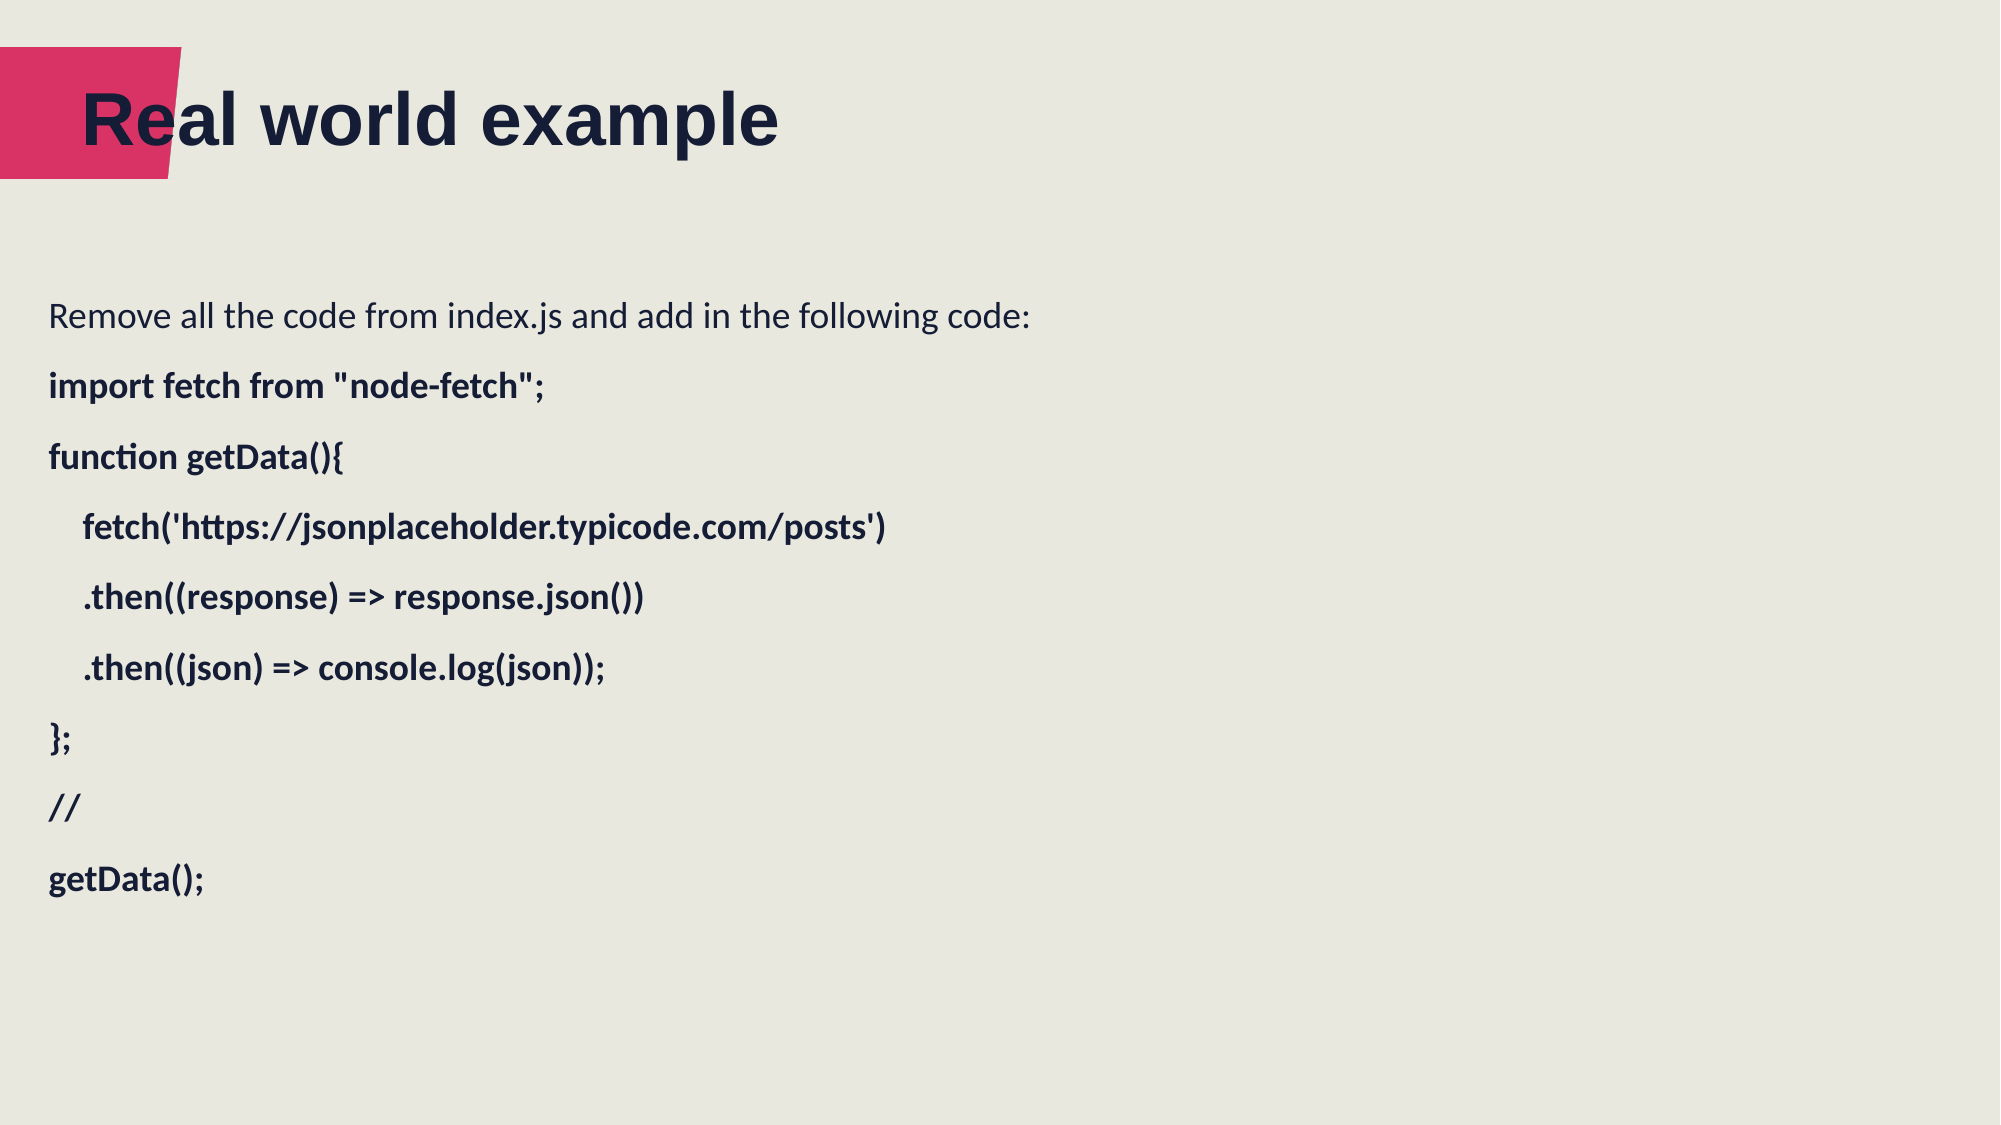

# Real world example

Remove all the code from index.js and add in the following code:
import fetch from "node-fetch";
function getData(){
    fetch('https://jsonplaceholder.typicode.com/posts')
    .then((response) => response.json())
    .then((json) => console.log(json));
};
//
getData();